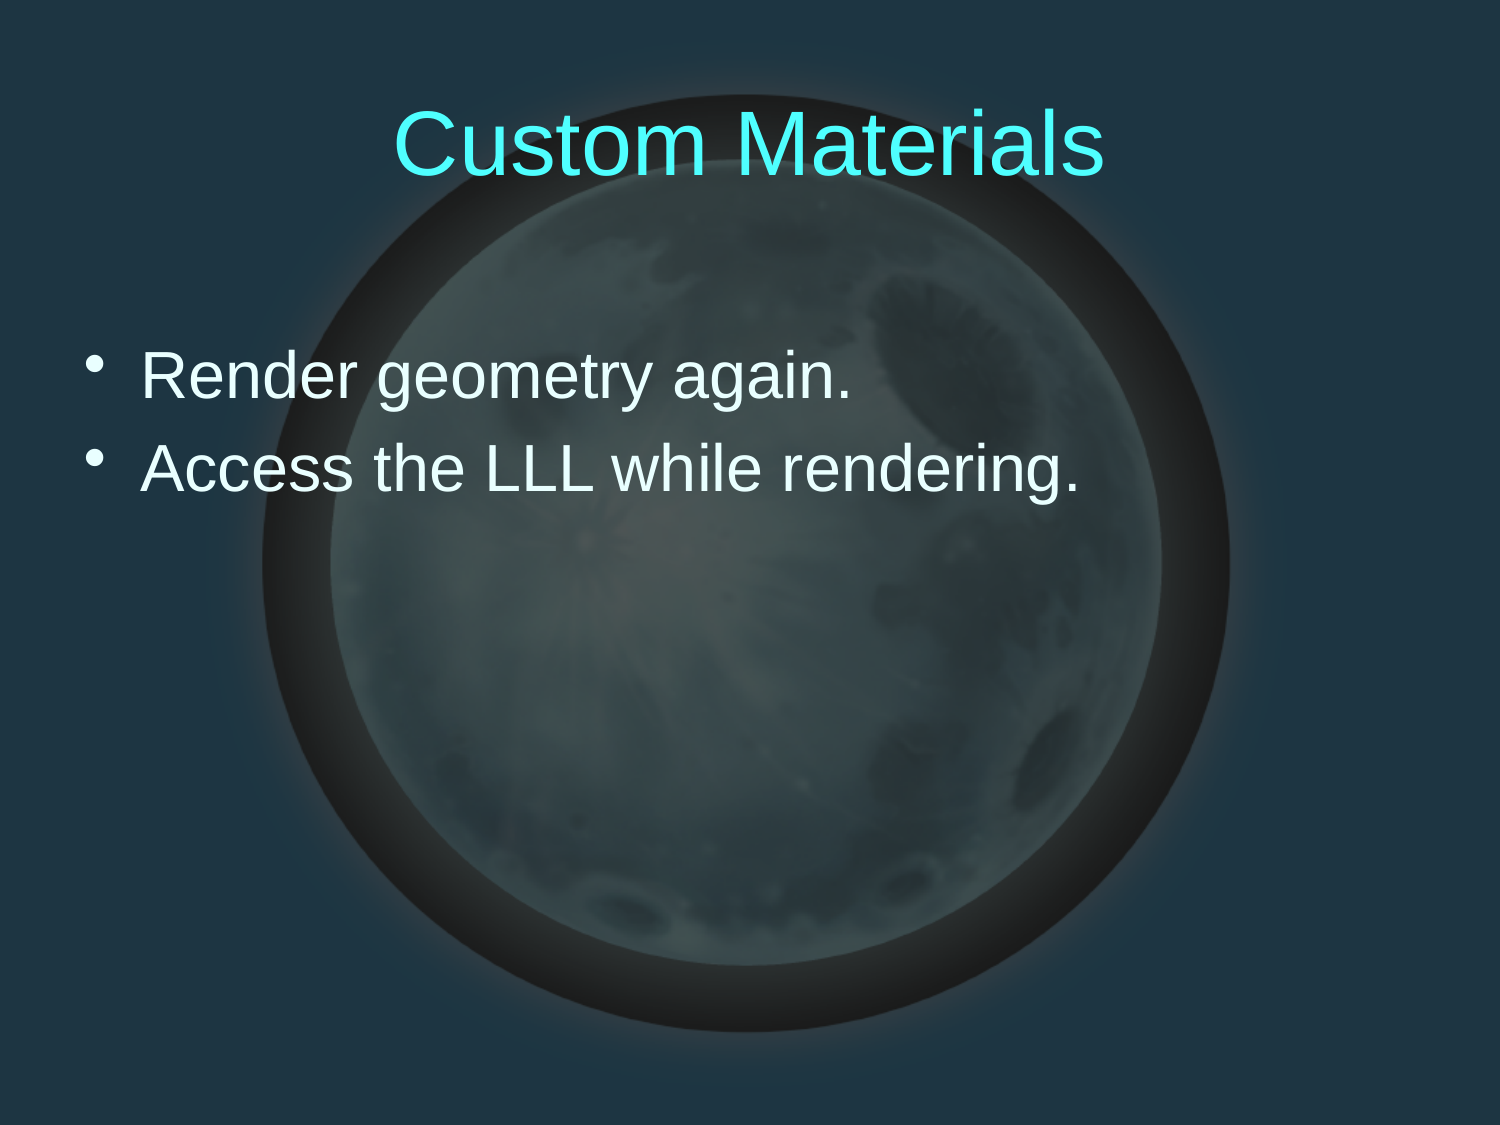

# Custom Materials

Render geometry again.
Access the LLL while rendering.